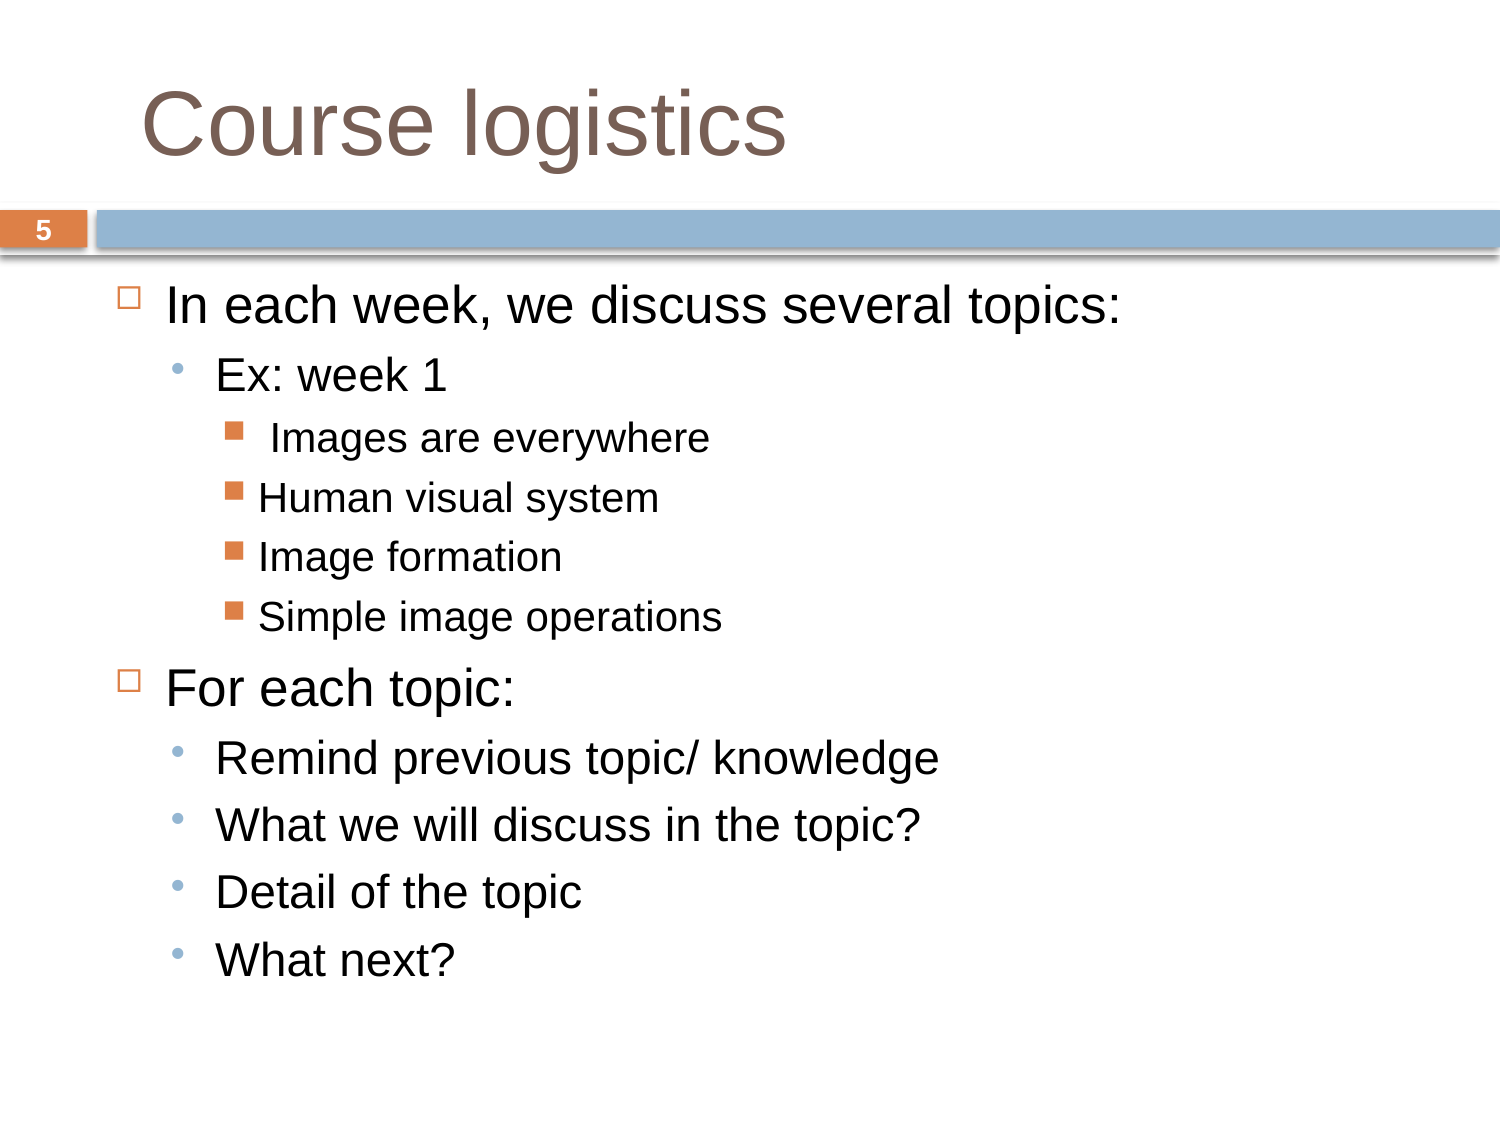

# Course logistics
5
In each week, we discuss several topics:
Ex: week 1
 Images are everywhere
Human visual system
Image formation
Simple image operations
For each topic:
Remind previous topic/ knowledge
What we will discuss in the topic?
Detail of the topic
What next?